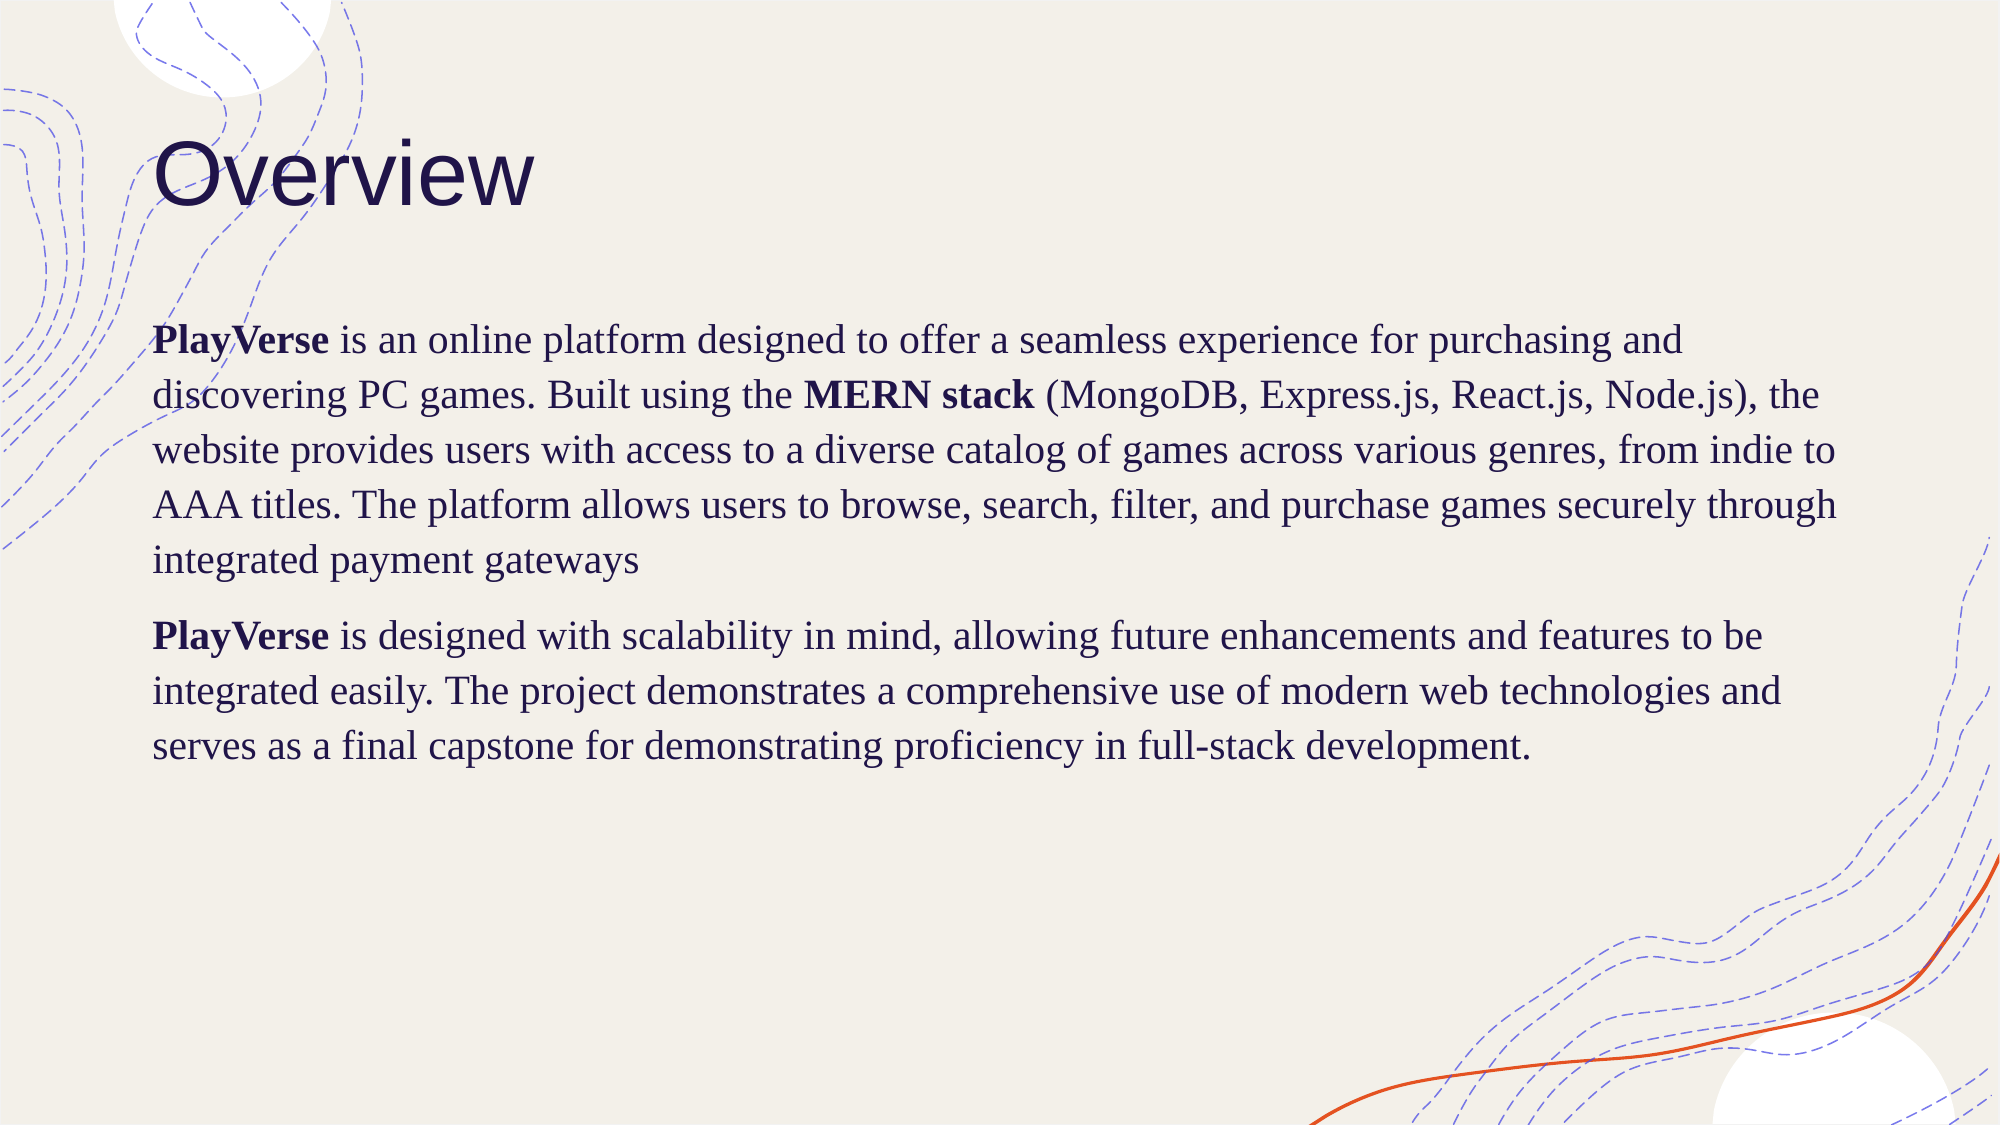

# Overview
PlayVerse is an online platform designed to offer a seamless experience for purchasing and discovering PC games. Built using the MERN stack (MongoDB, Express.js, React.js, Node.js), the website provides users with access to a diverse catalog of games across various genres, from indie to AAA titles. The platform allows users to browse, search, filter, and purchase games securely through integrated payment gateways
PlayVerse is designed with scalability in mind, allowing future enhancements and features to be integrated easily. The project demonstrates a comprehensive use of modern web technologies and serves as a final capstone for demonstrating proficiency in full-stack development.